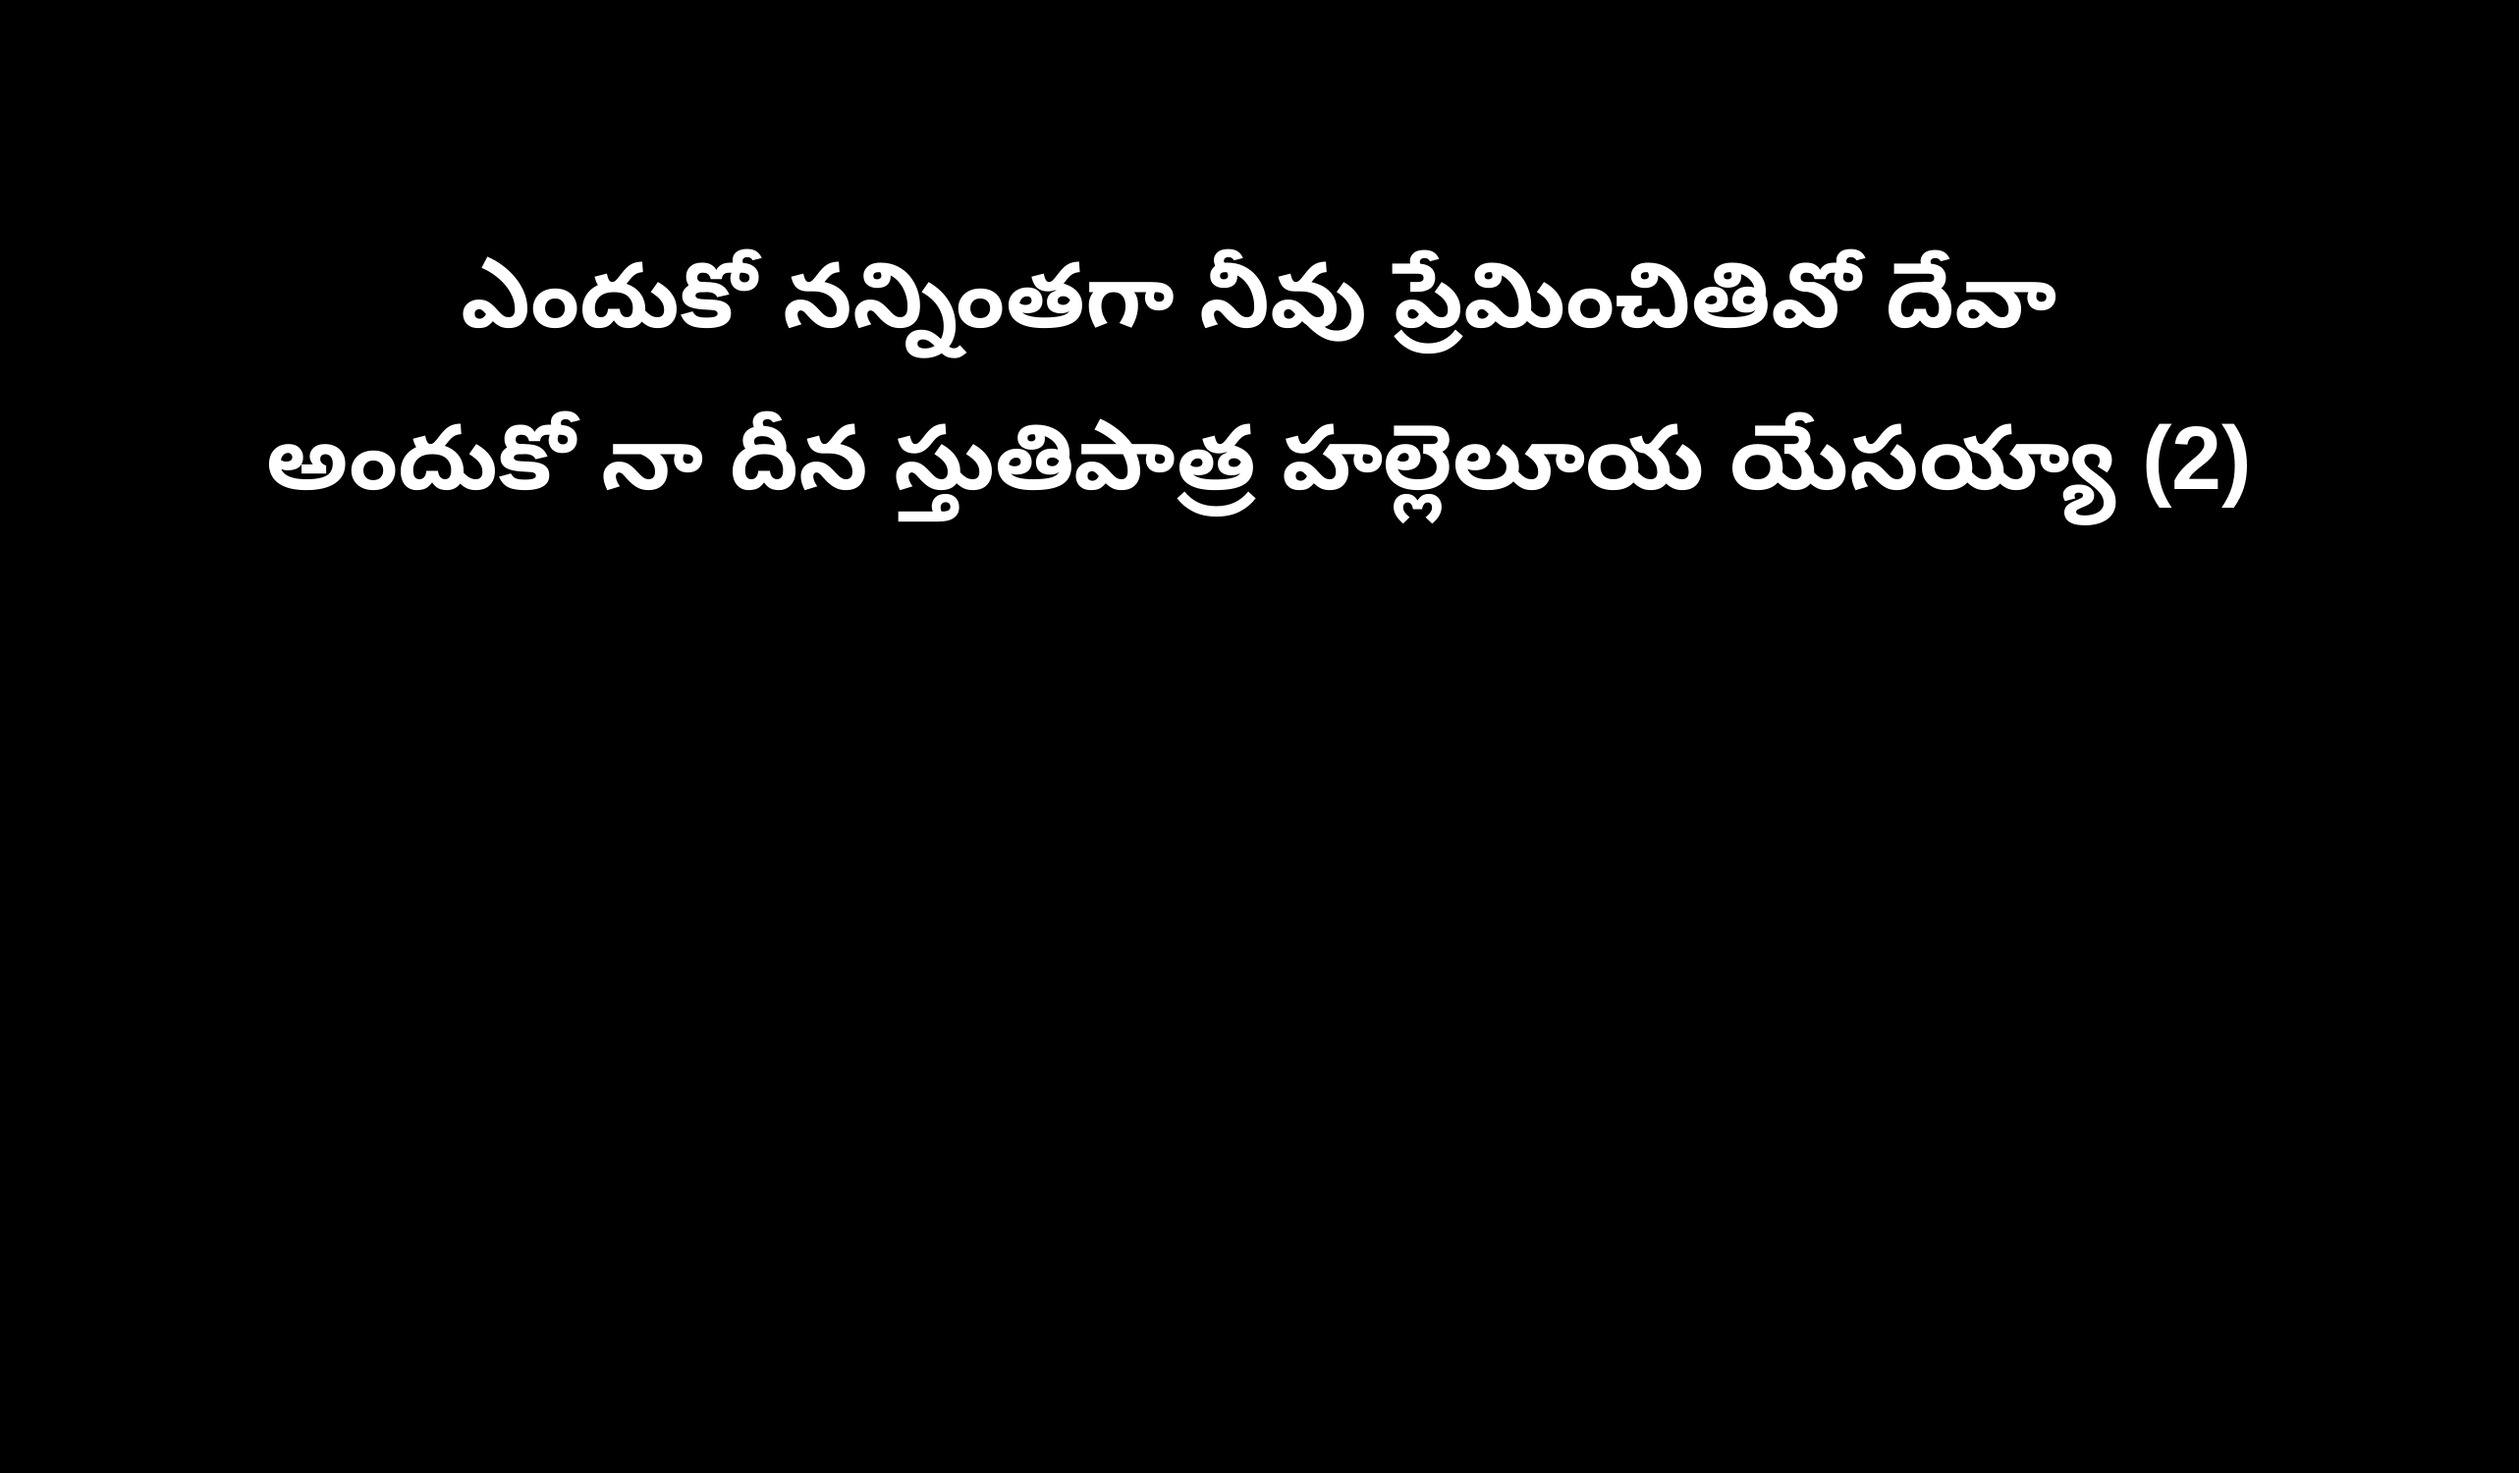

ఎందుకో నన్నింతగా నీవు ప్రేమించితివో దేవా
అందుకో నా దీన స్తుతిపాత్ర హల్లెలూయ యేసయ్యా (2)